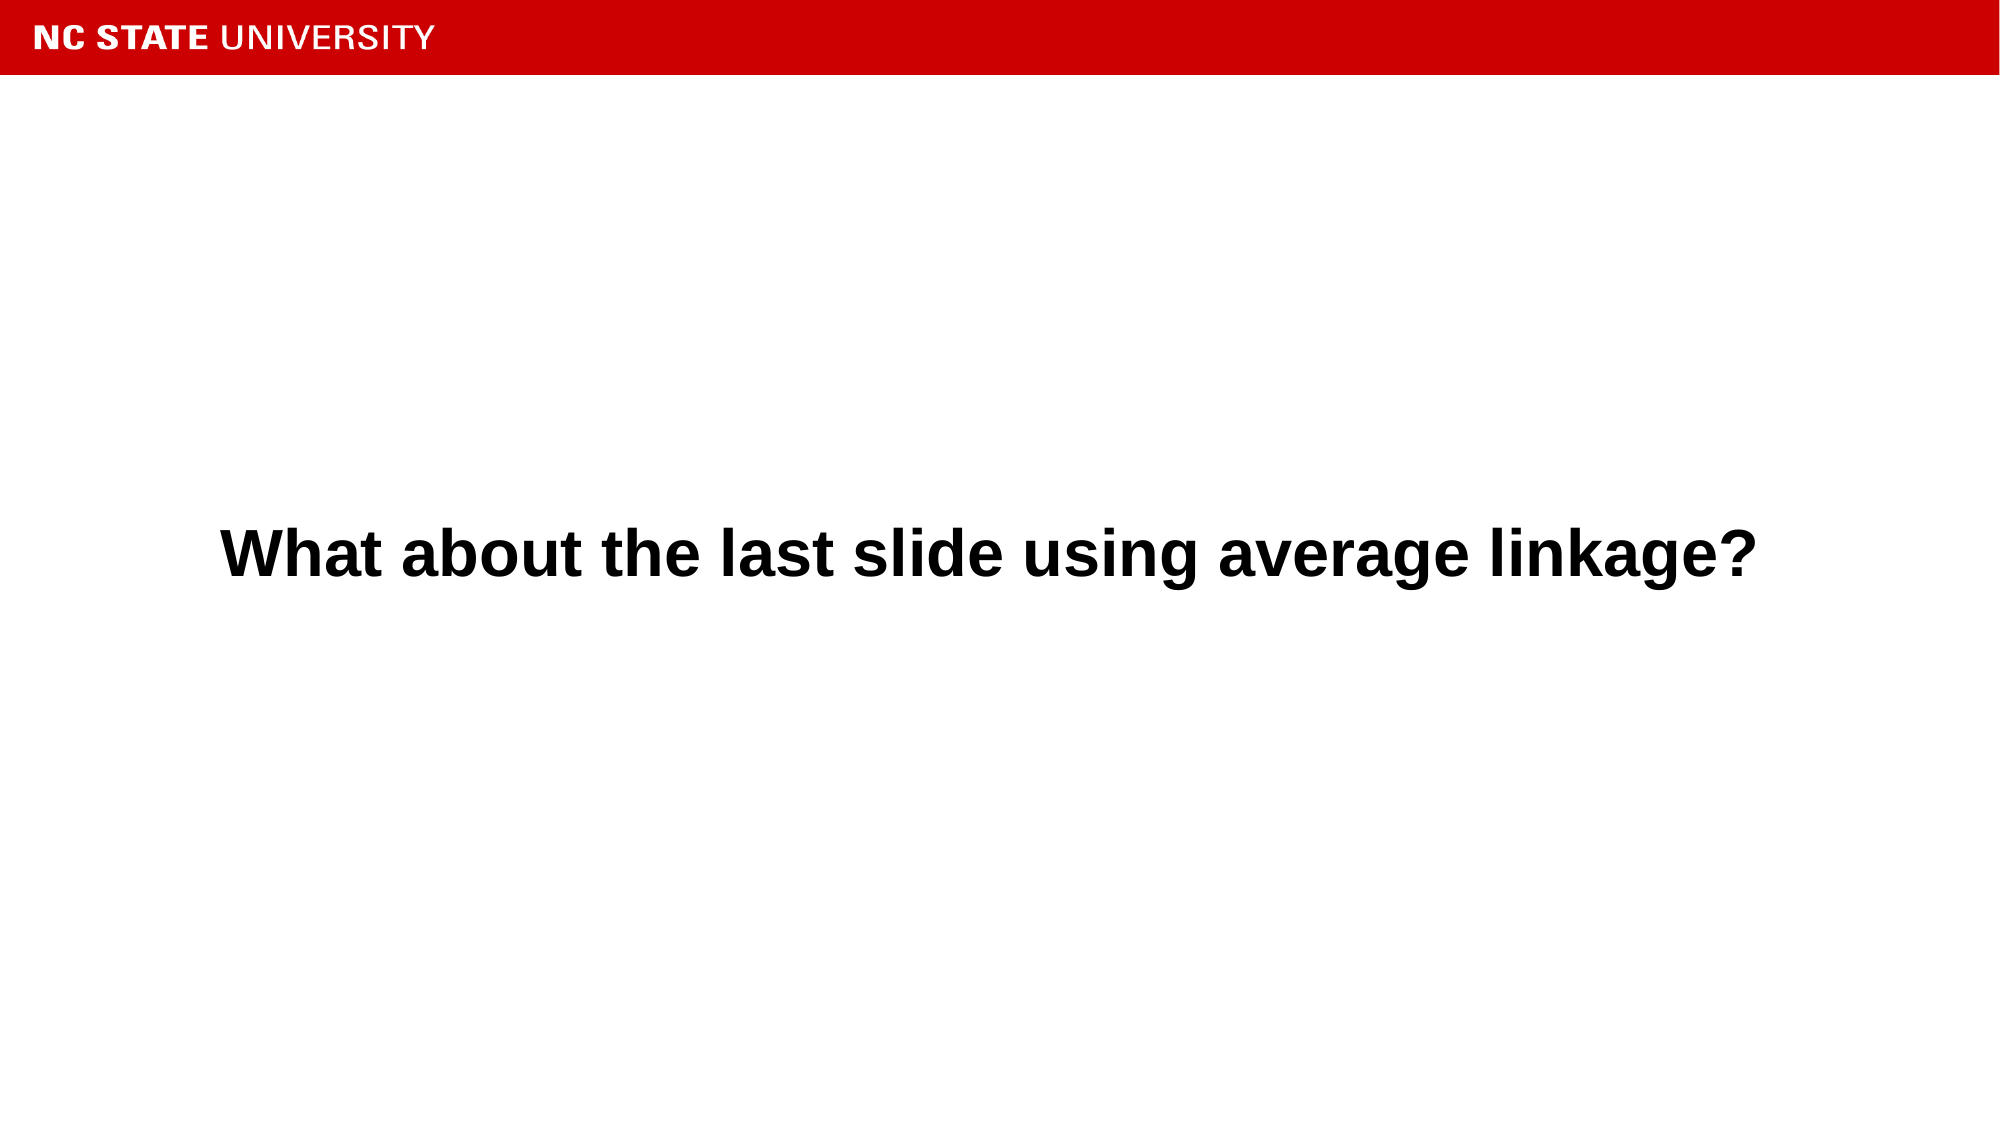

# What about the last slide using average linkage?